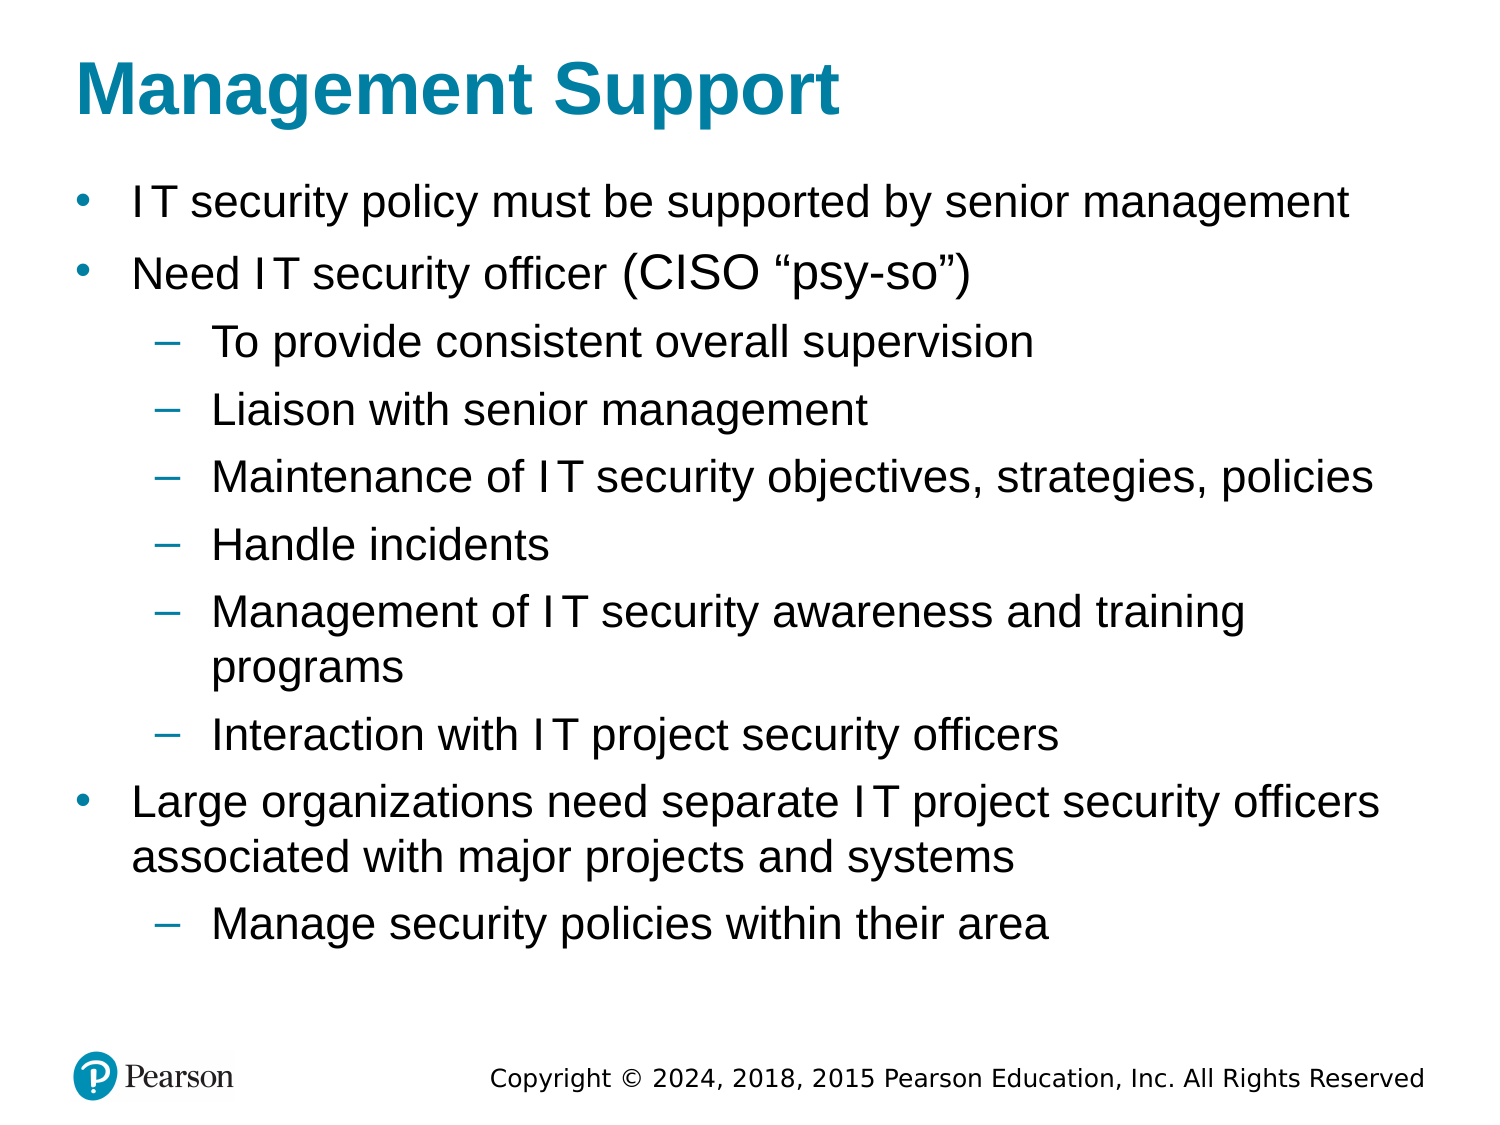

# Management Support
I T security policy must be supported by senior management
Need I T security officer (CISO “psy-so”)
To provide consistent overall supervision
Liaison with senior management
Maintenance of I T security objectives, strategies, policies
Handle incidents
Management of I T security awareness and training programs
Interaction with I T project security officers
Large organizations need separate I T project security officers associated with major projects and systems
Manage security policies within their area